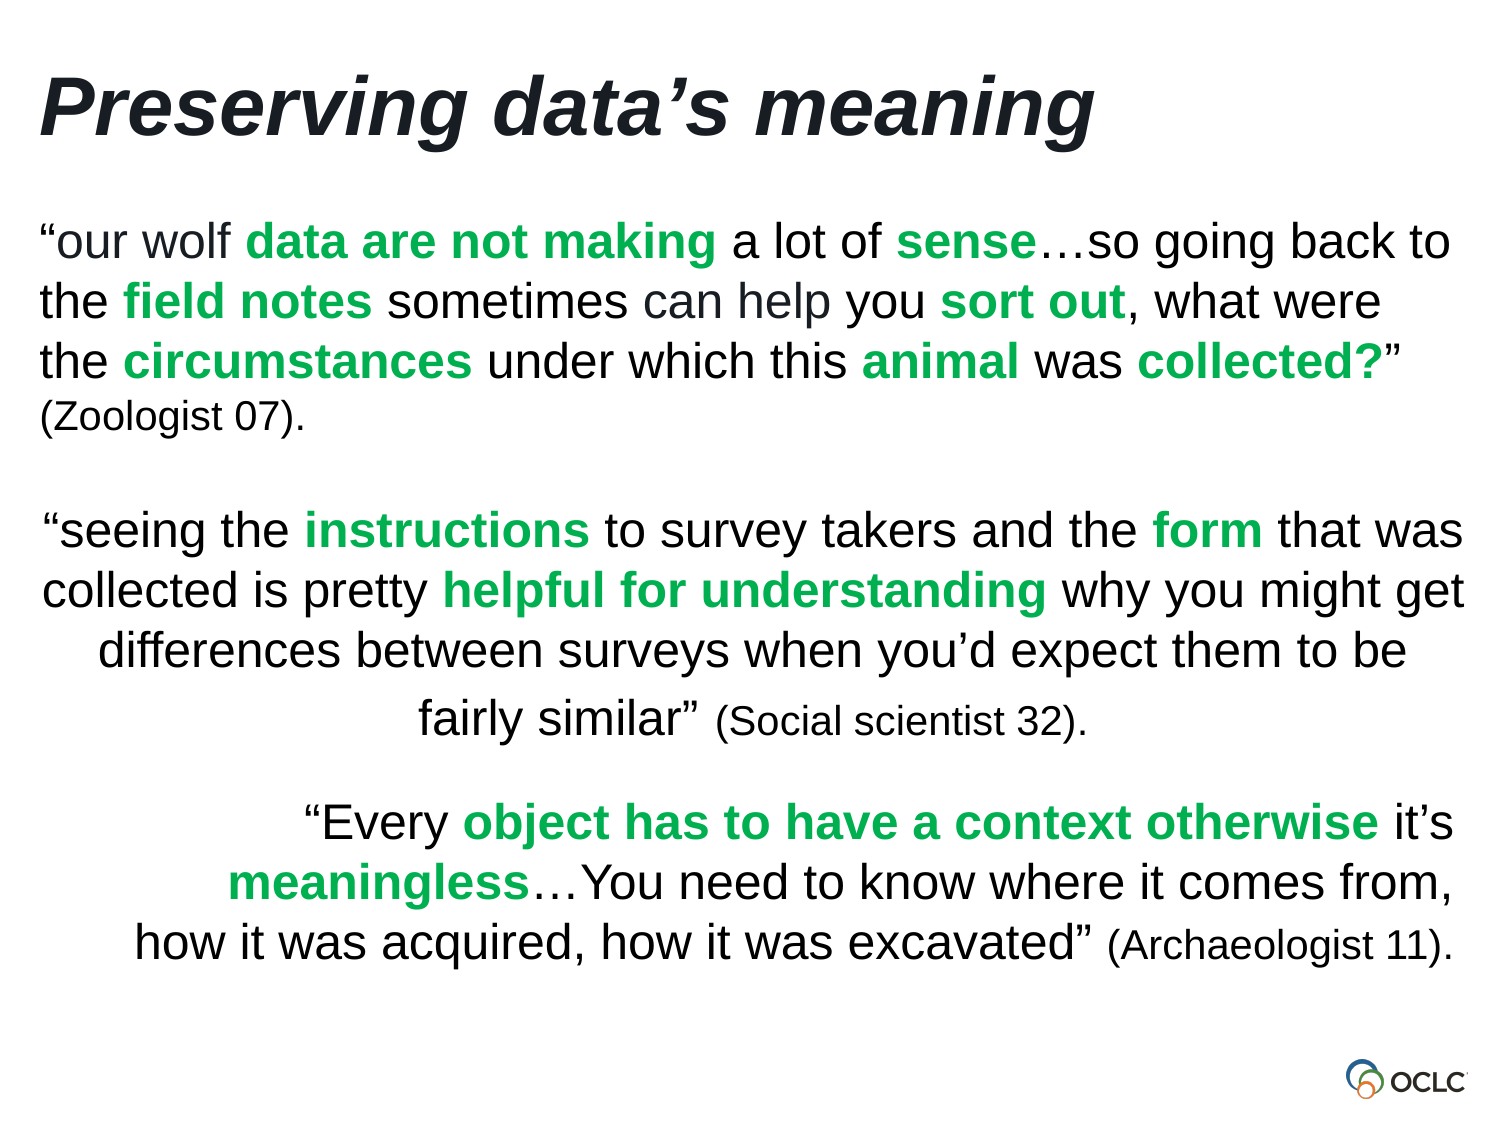

Preserving data’s meaning
“our wolf data are not making a lot of sense…so going back to the field notes sometimes can help you sort out, what were the circumstances under which this animal was collected?” (Zoologist 07).
“seeing the instructions to survey takers and the form that was collected is pretty helpful for understanding why you might get differences between surveys when you’d expect them to be fairly similar” (Social scientist 32).
“Every object has to have a context otherwise it’s meaningless…You need to know where it comes from, how it was acquired, how it was excavated” (Archaeologist 11).